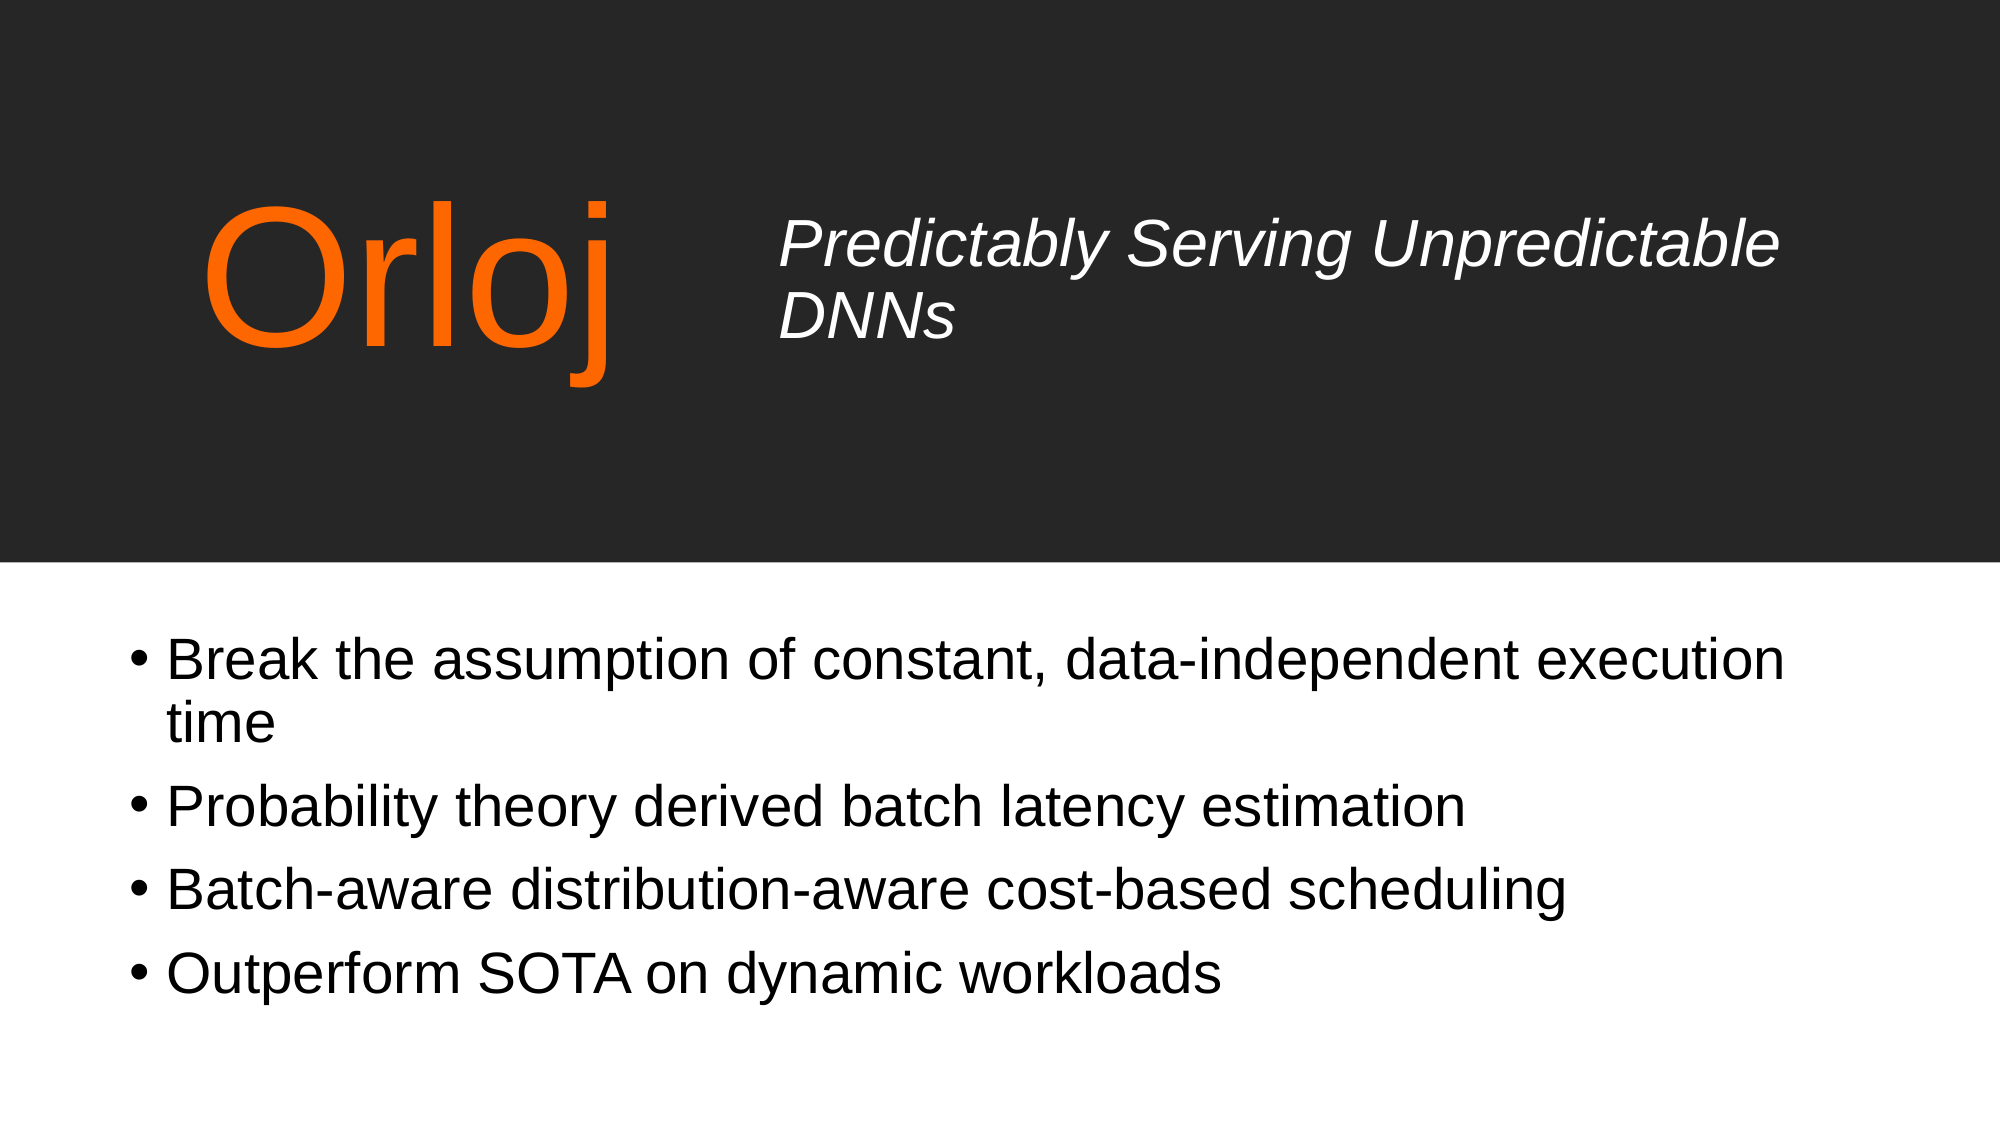

# Orloj
Predictably Serving Unpredictable DNNs
Break the assumption of constant, data-independent execution time
Probability theory derived batch latency estimation
Batch-aware distribution-aware cost-based scheduling
Outperform SOTA on dynamic workloads